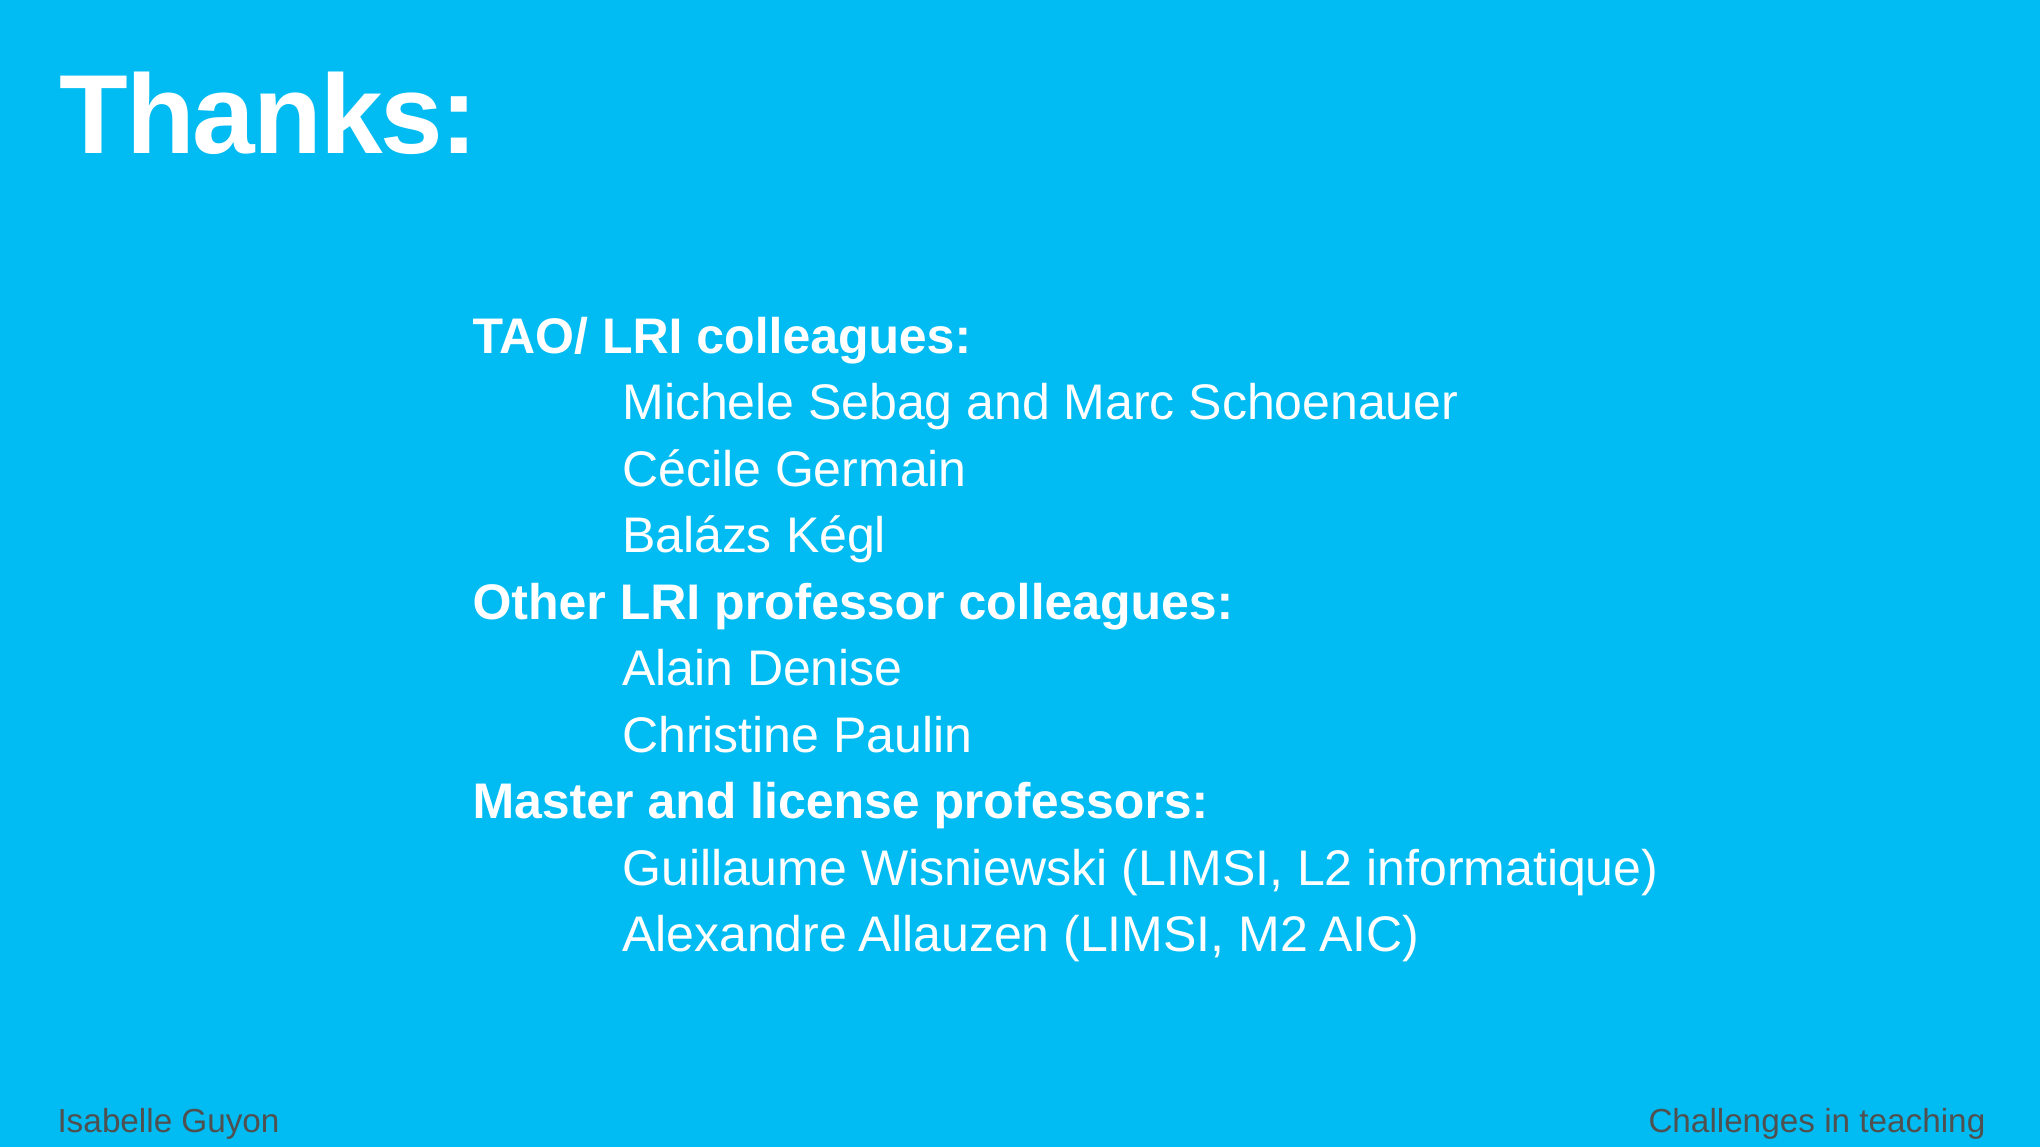

Thanks:
TAO/ LRI colleagues:
	Michele Sebag and Marc Schoenauer
	Cécile Germain
	Balázs Kégl
Other LRI professor colleagues:
	Alain Denise
	Christine Paulin
Master and license professors:
	Guillaume Wisniewski (LIMSI, L2 informatique)
	Alexandre Allauzen (LIMSI, M2 AIC)